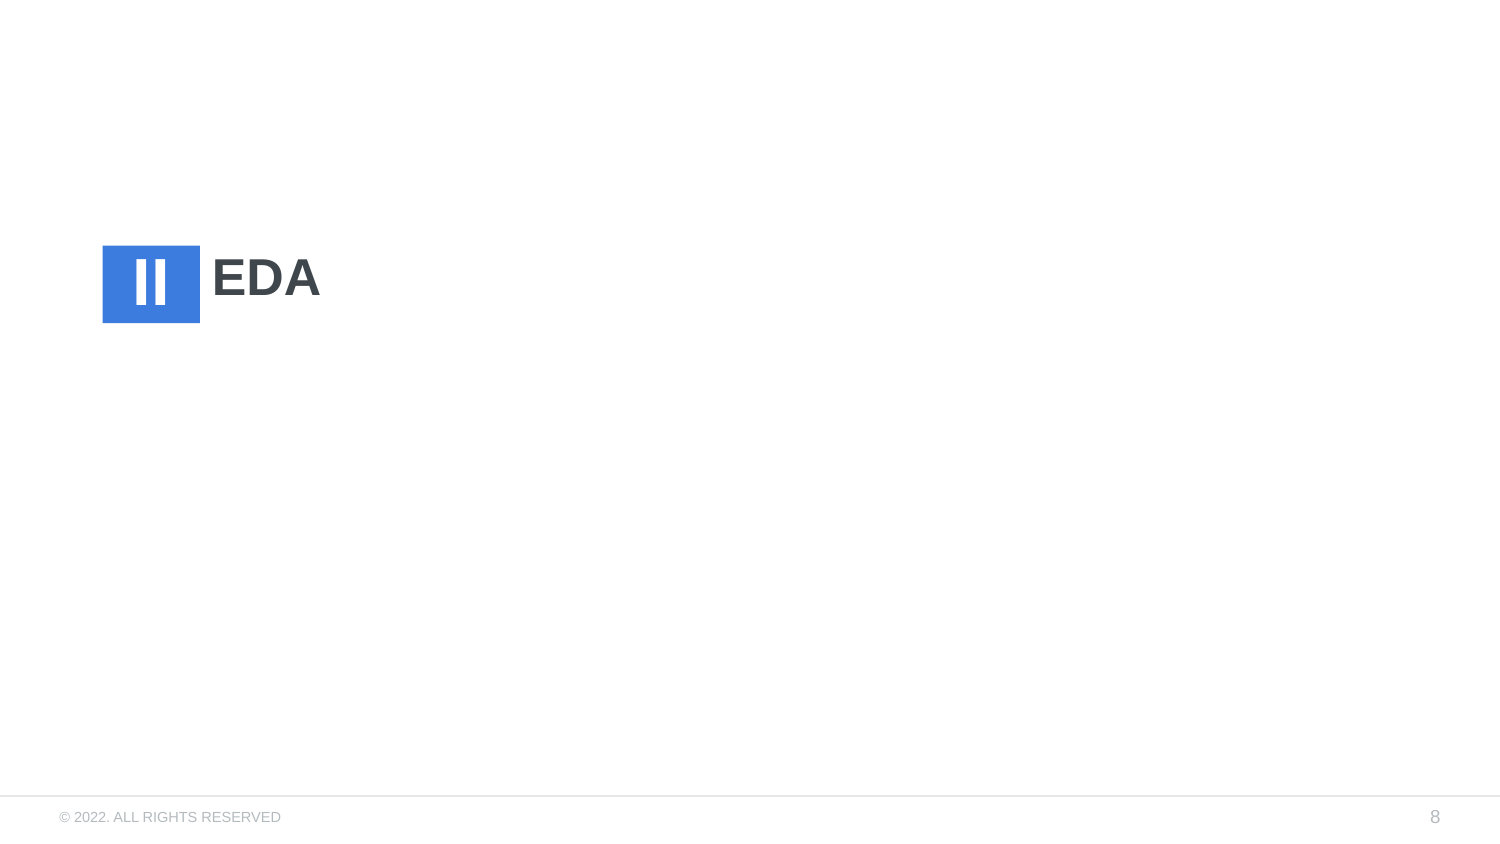

# EDA
II
8
© 2022. ALL RIGHTS RESERVED